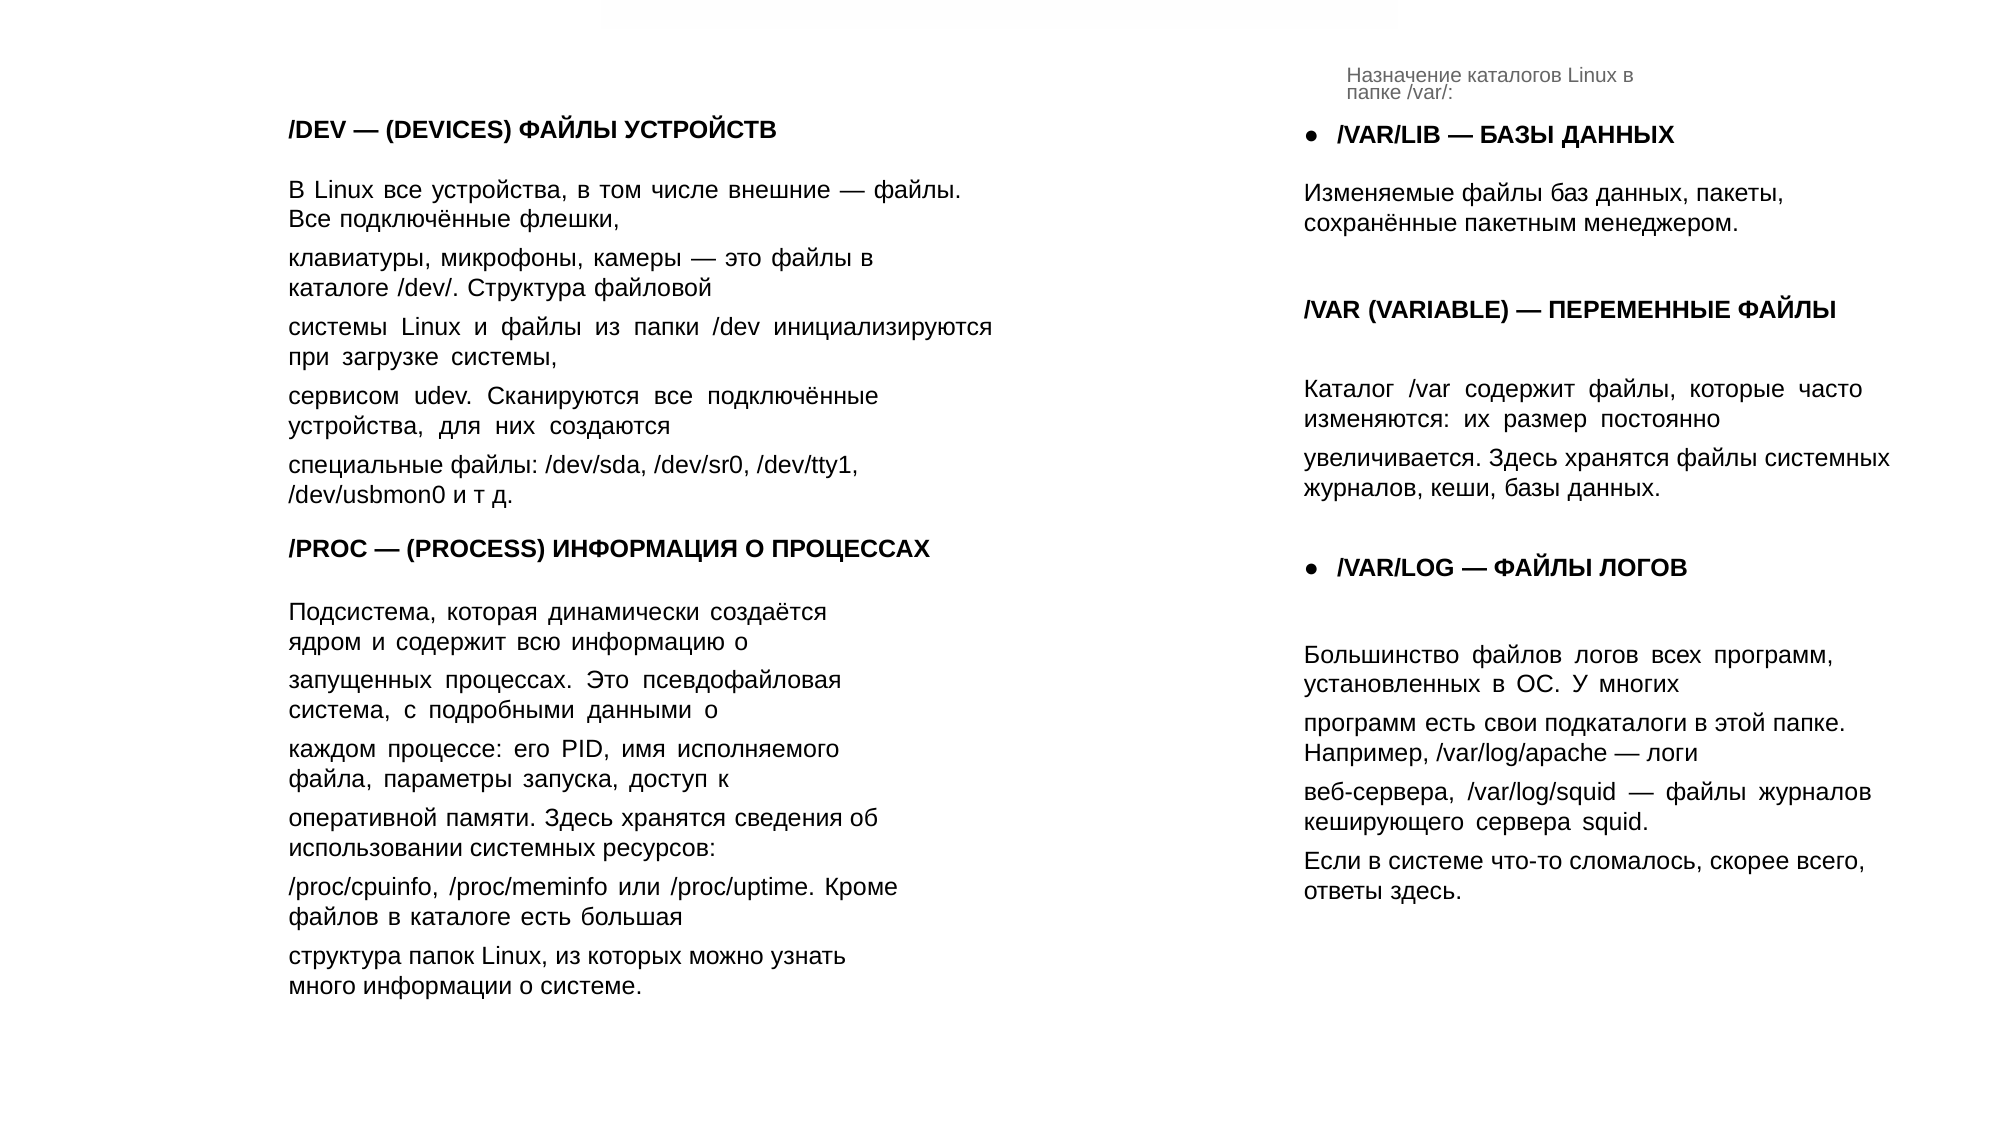

Назначение каталогов Linux в папке /var/:
/DEV — (DEVICES) ФАЙЛЫ УСТРОЙСТВ
● /VAR/LIB — БАЗЫ ДАННЫХ
В Linux все устройства, в том числе внешние — файлы. Все подключённые флешки,
клавиатуры, микрофоны, камеры — это файлы в каталоге /dev/. Структура файловой
системы Linux и файлы из папки /dev инициализируются при загрузке системы,
сервисом udev. Сканируются все подключённые устройства, для них создаются
специальные файлы: /dev/sda, /dev/sr0, /dev/tty1, /dev/usbmon0 и т д.
Изменяемые файлы баз данных, пакеты, сохранённые пакетным менеджером.
/VAR (VARIABLE) — ПЕРЕМЕННЫЕ ФАЙЛЫ
Каталог /var содержит файлы, которые часто изменяются: их размер постоянно
увеличивается. Здесь хранятся файлы системных журналов, кеши, базы данных.
/PROC — (PROCESS) ИНФОРМАЦИЯ О ПРОЦЕССАХ
● /VAR/LOG — ФАЙЛЫ ЛОГОВ
Подсистема, которая динамически создаётся ядром и содержит всю информацию о
запущенных процессах. Это псевдофайловая система, с подробными данными о
каждом процессе: его PID, имя исполняемого файла, параметры запуска, доступ к
оперативной памяти. Здесь хранятся сведения об использовании системных ресурсов:
/proc/cpuinfo, /proc/meminfo или /proc/uptime. Кроме файлов в каталоге есть большая
структура папок Linux, из которых можно узнать много информации о системе.
Большинство файлов логов всех программ, установленных в ОС. У многих
программ есть свои подкаталоги в этой папке. Например, /var/log/apache — логи
веб-сервера, /var/log/squid — файлы журналов кеширующего сервера squid.
Если в системе что-то сломалось, скорее всего, ответы здесь.